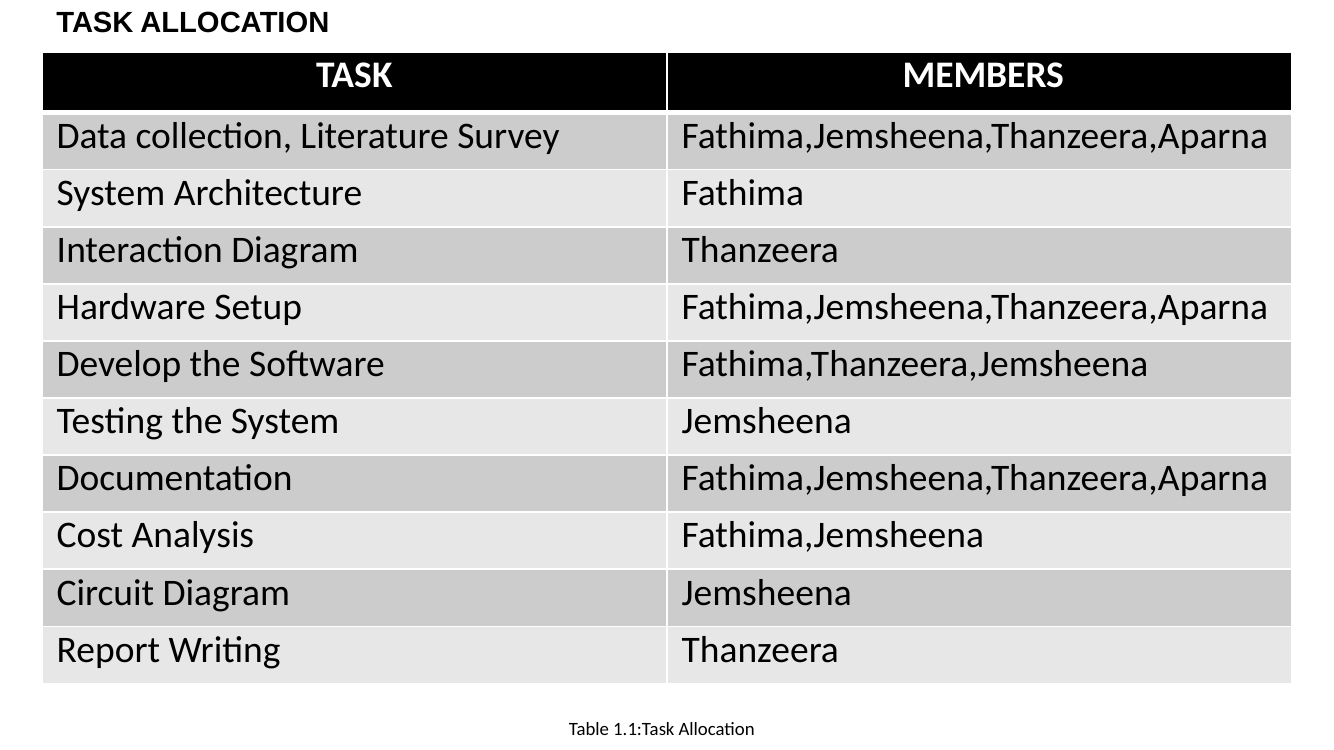

# TASK ALLOCATION
| TASK | MEMBERS |
| --- | --- |
| Data collection, Literature Survey | Fathima,Jemsheena,Thanzeera,Aparna |
| System Architecture | Fathima |
| Interaction Diagram | Thanzeera |
| Hardware Setup | Fathima,Jemsheena,Thanzeera,Aparna |
| Develop the Software | Fathima,Thanzeera,Jemsheena |
| Testing the System | Jemsheena |
| Documentation | Fathima,Jemsheena,Thanzeera,Aparna |
| Cost Analysis | Fathima,Jemsheena |
| Circuit Diagram | Jemsheena |
| Report Writing | Thanzeera |
Table 1.1:Task Allocation